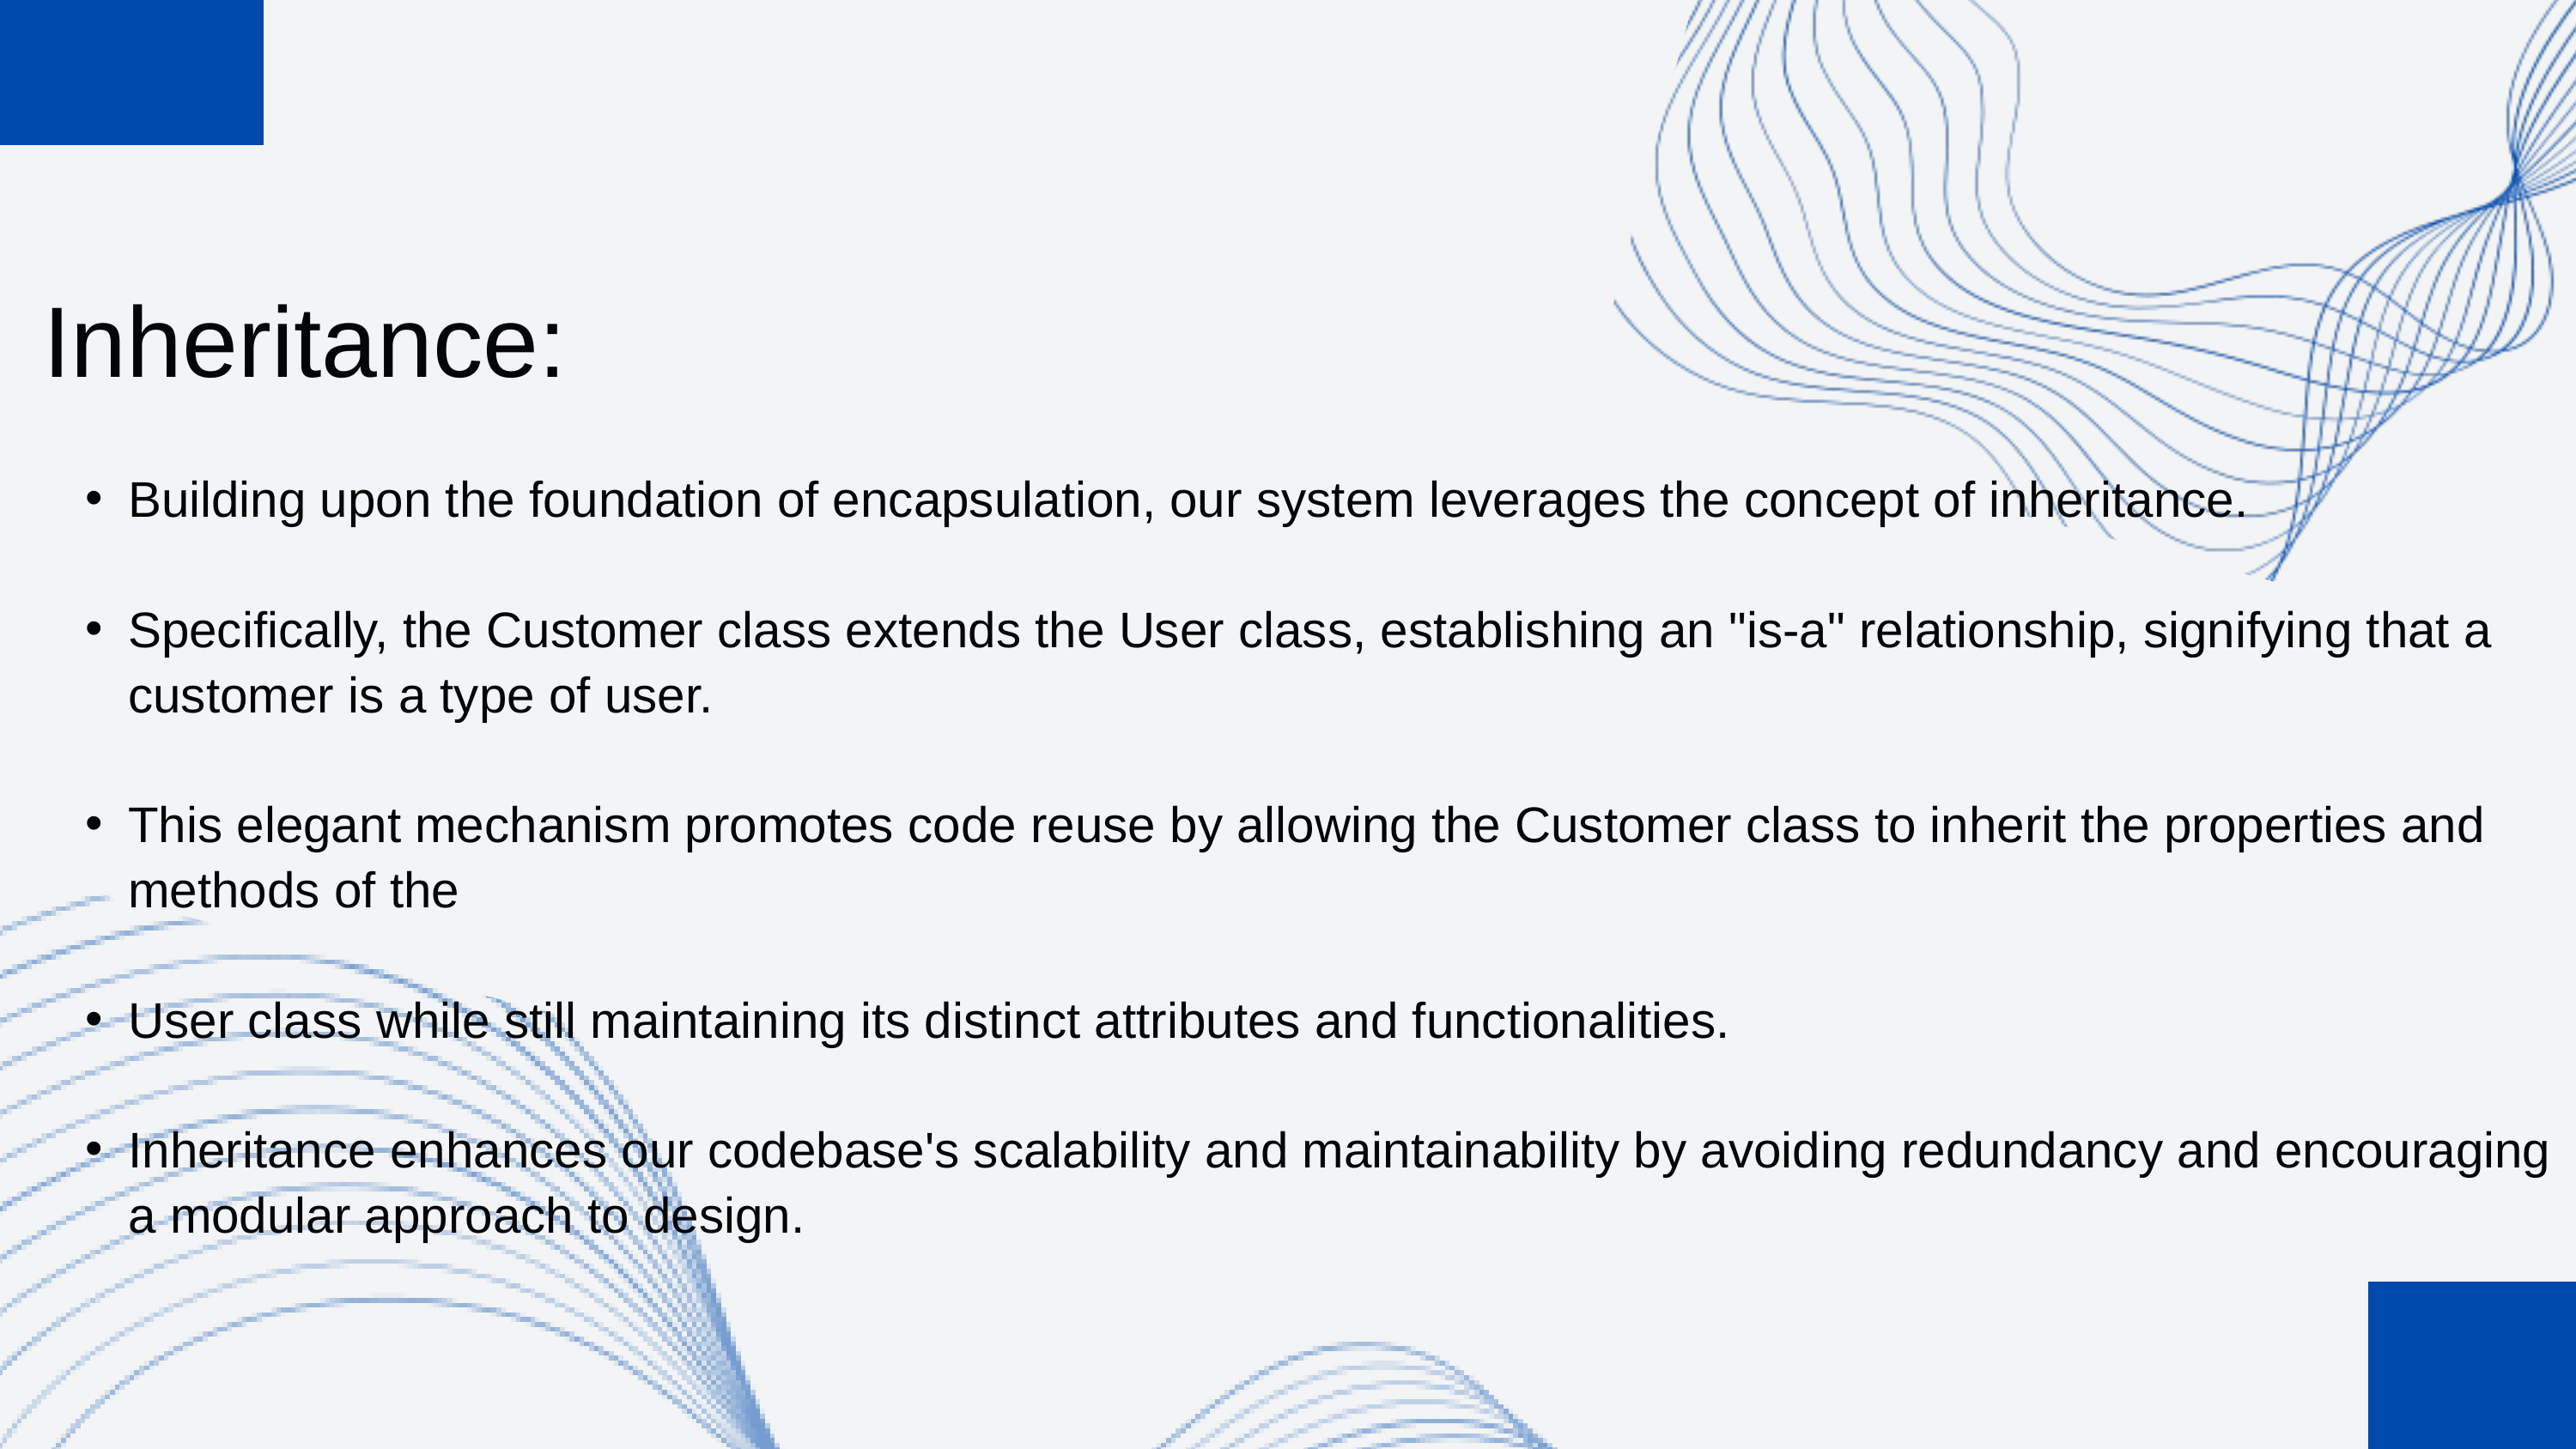

Inheritance:

Building upon the foundation of encapsulation, our system leverages the concept of inheritance.

Specifically, the Customer class extends the User class, establishing an "is-a" relationship, signifying that a customer is a type of user.

This elegant mechanism promotes code reuse by allowing the Customer class to inherit the properties and methods of the

User class while still maintaining its distinct attributes and functionalities.

Inheritance enhances our codebase's scalability and maintainability by avoiding redundancy and encouraging a modular approach to design.